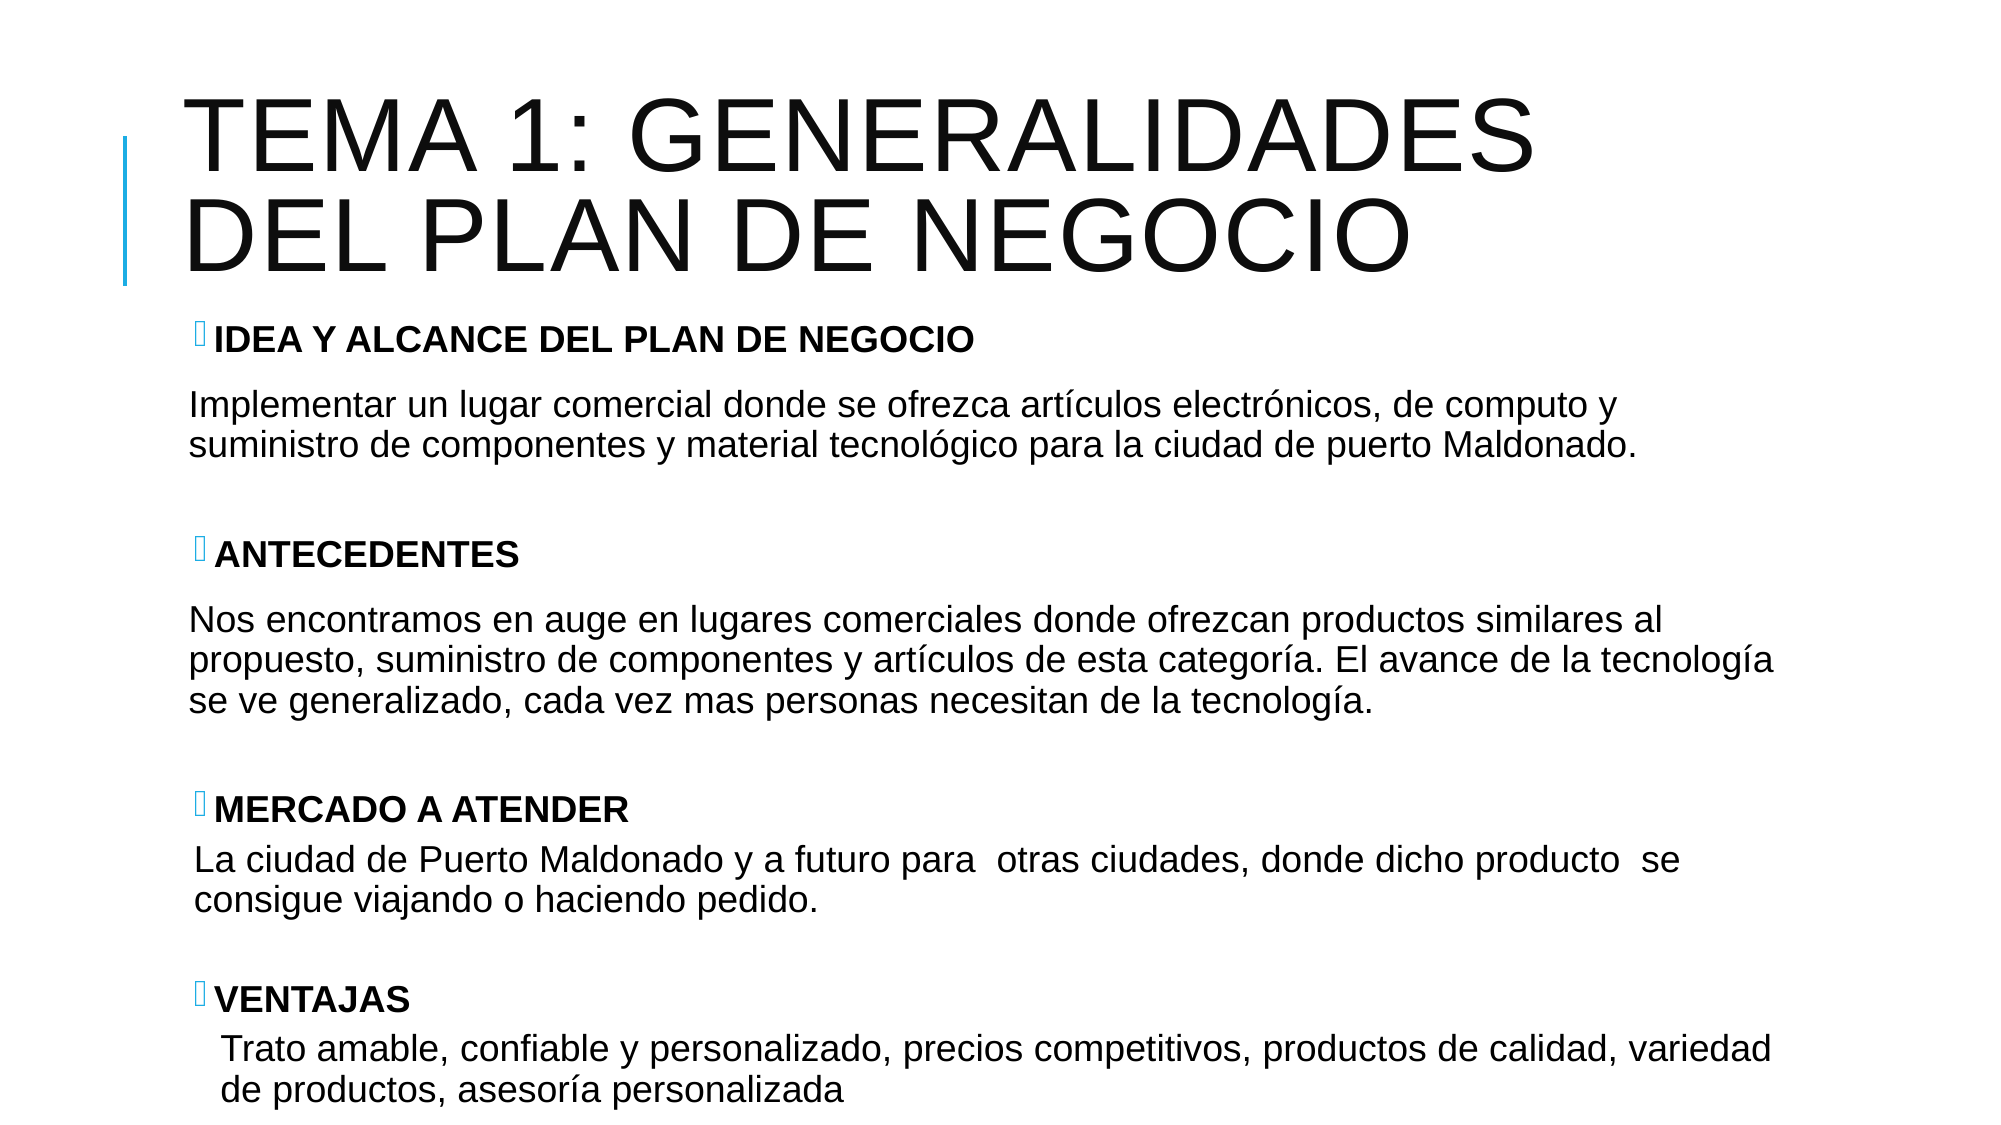

# Tema 1: GENERALIDADES DEL PLAN DE NEGOCIO
IDEA Y ALCANCE DEL PLAN DE NEGOCIO
Implementar un lugar comercial donde se ofrezca artículos electrónicos, de computo y suministro de componentes y material tecnológico para la ciudad de puerto Maldonado.

ANTECEDENTES
Nos encontramos en auge en lugares comerciales donde ofrezcan productos similares al propuesto, suministro de componentes y artículos de esta categoría. El avance de la tecnología se ve generalizado, cada vez mas personas necesitan de la tecnología.

MERCADO A ATENDER
La ciudad de Puerto Maldonado y a futuro para  otras ciudades, donde dicho producto  se consigue viajando o haciendo pedido.

VENTAJAS
Trato amable, confiable y personalizado, precios competitivos, productos de calidad, variedad de productos, asesoría personalizada